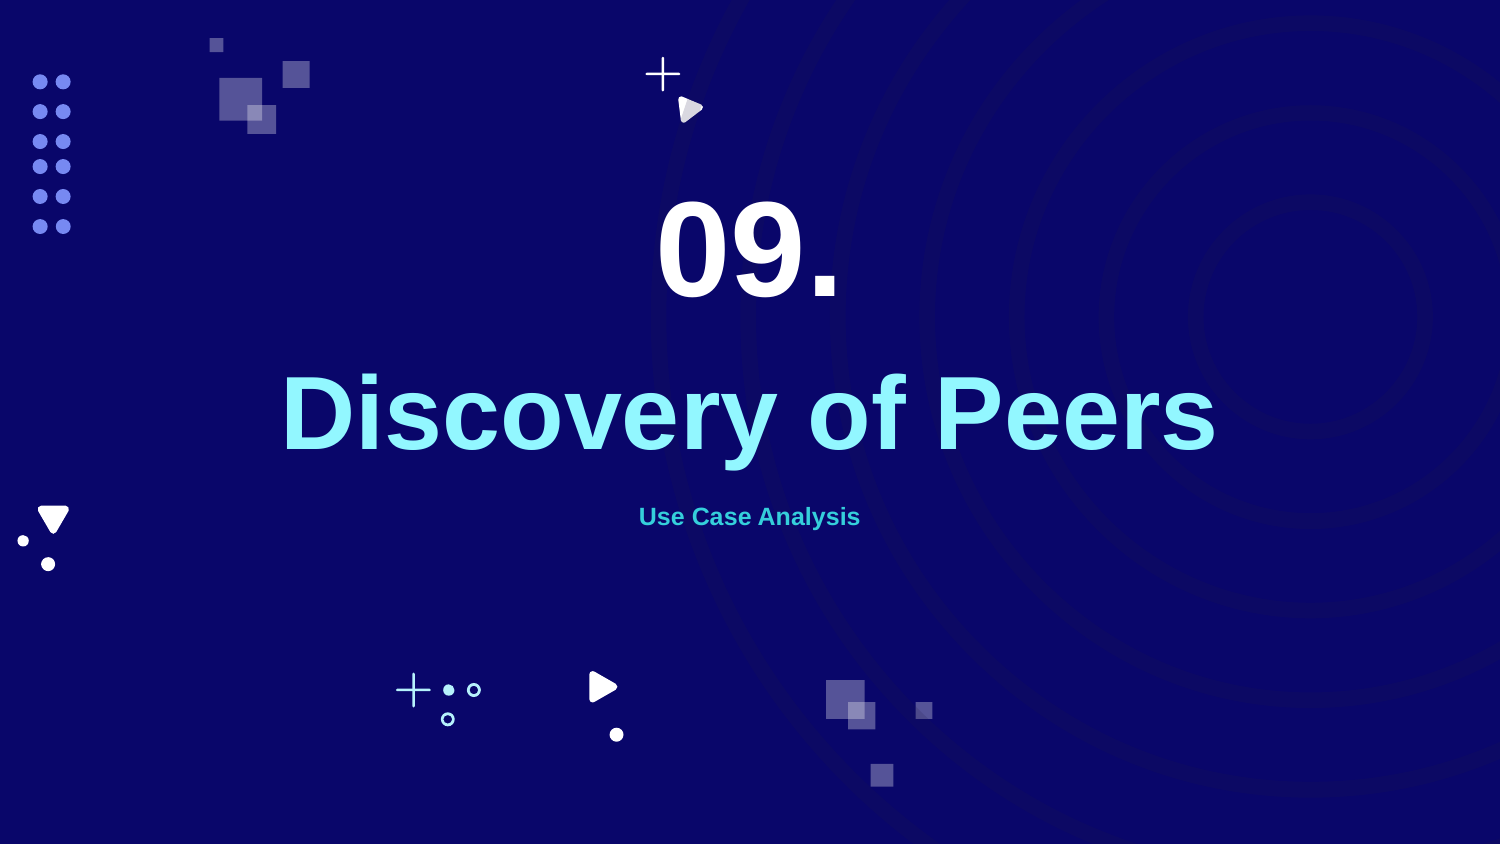

09.
# Discovery of Peers

Use Case Analysis